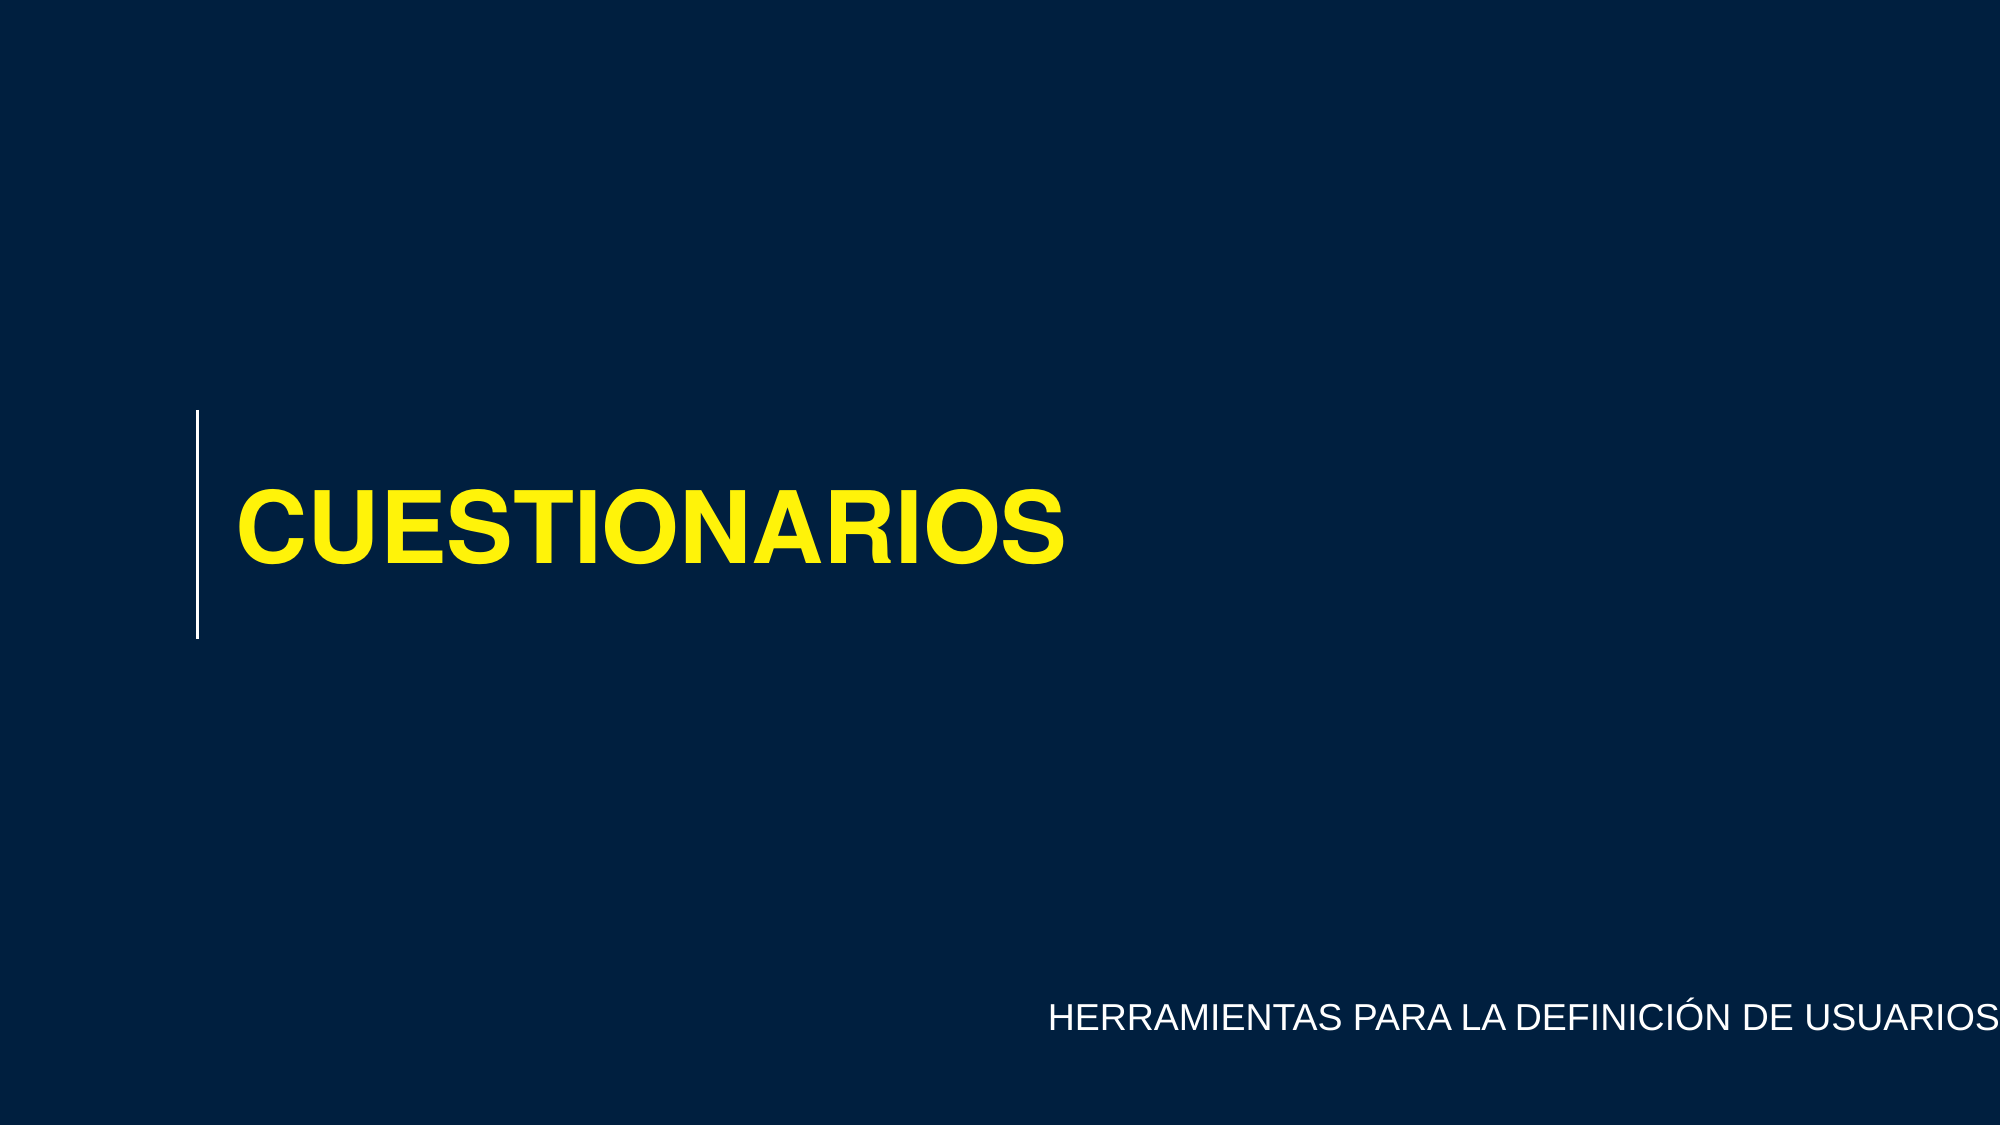

CUESTIONARIOS
HERRAMIENTAS PARA LA DEFINICIÓN DE USUARIOS